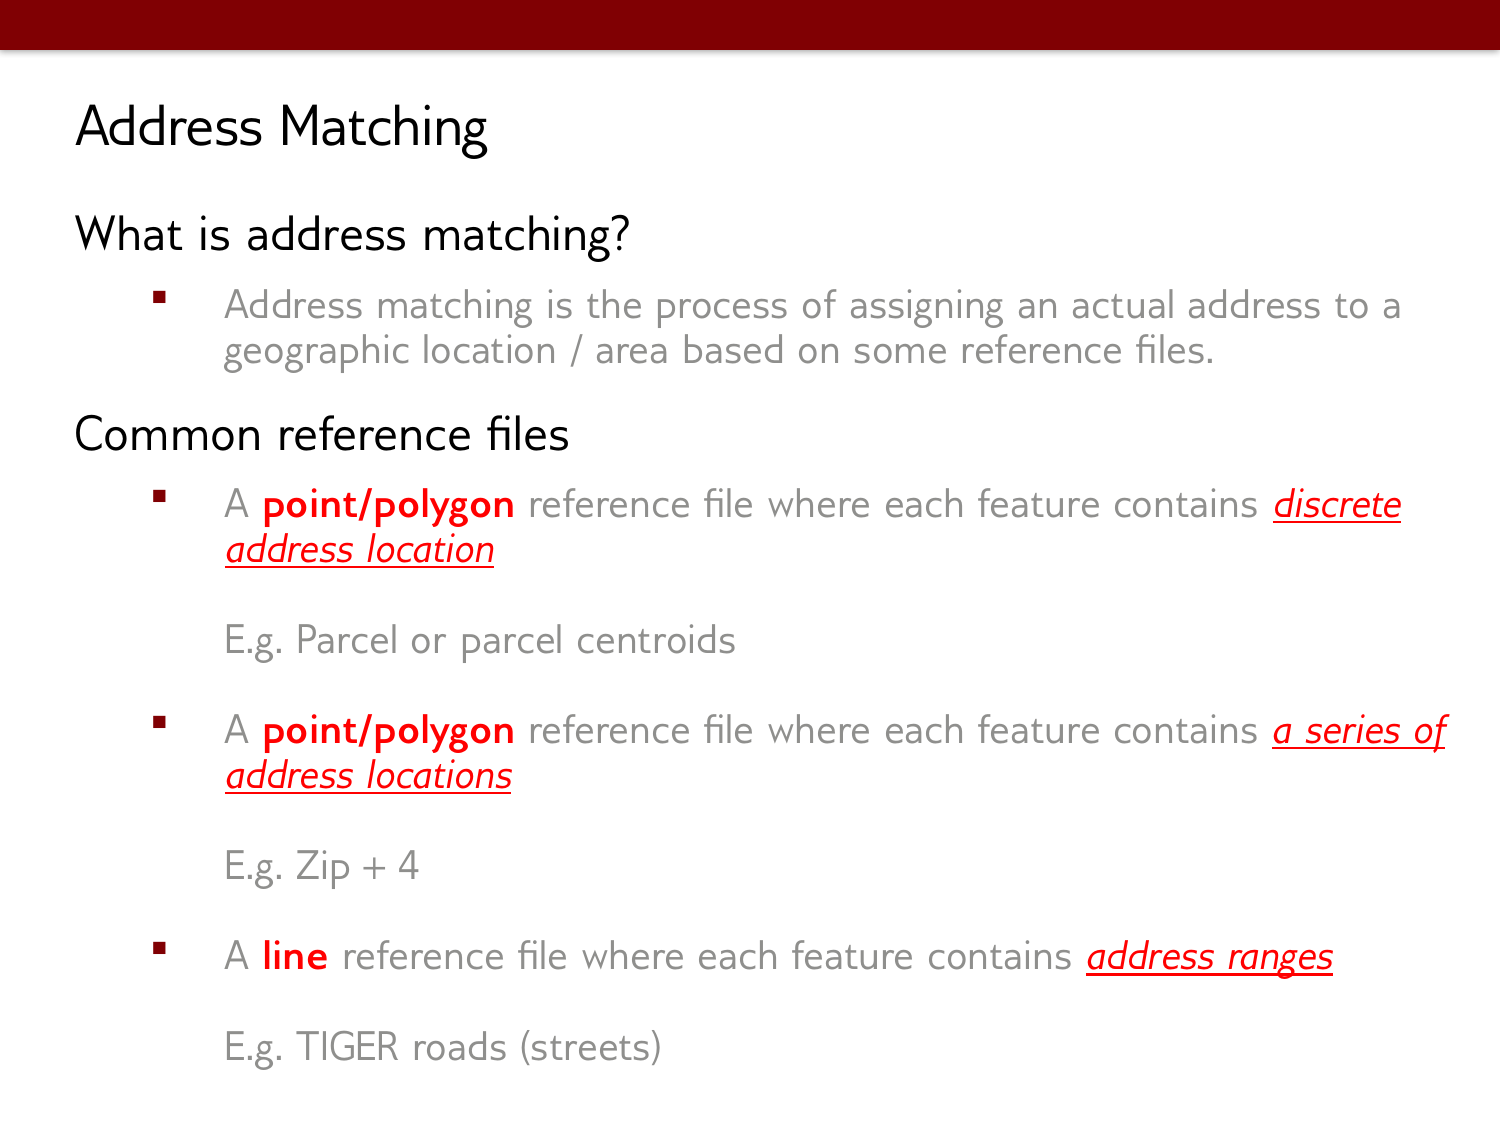

# Address Matching
What is address matching?
Address matching is the process of assigning an actual address to a geographic location / area based on some reference files.
Common reference files
A point/polygon reference file where each feature contains discrete address location
	E.g. Parcel or parcel centroids
A point/polygon reference file where each feature contains a series of address locations
	E.g. Zip + 4
A line reference file where each feature contains address ranges
	E.g. TIGER roads (streets)